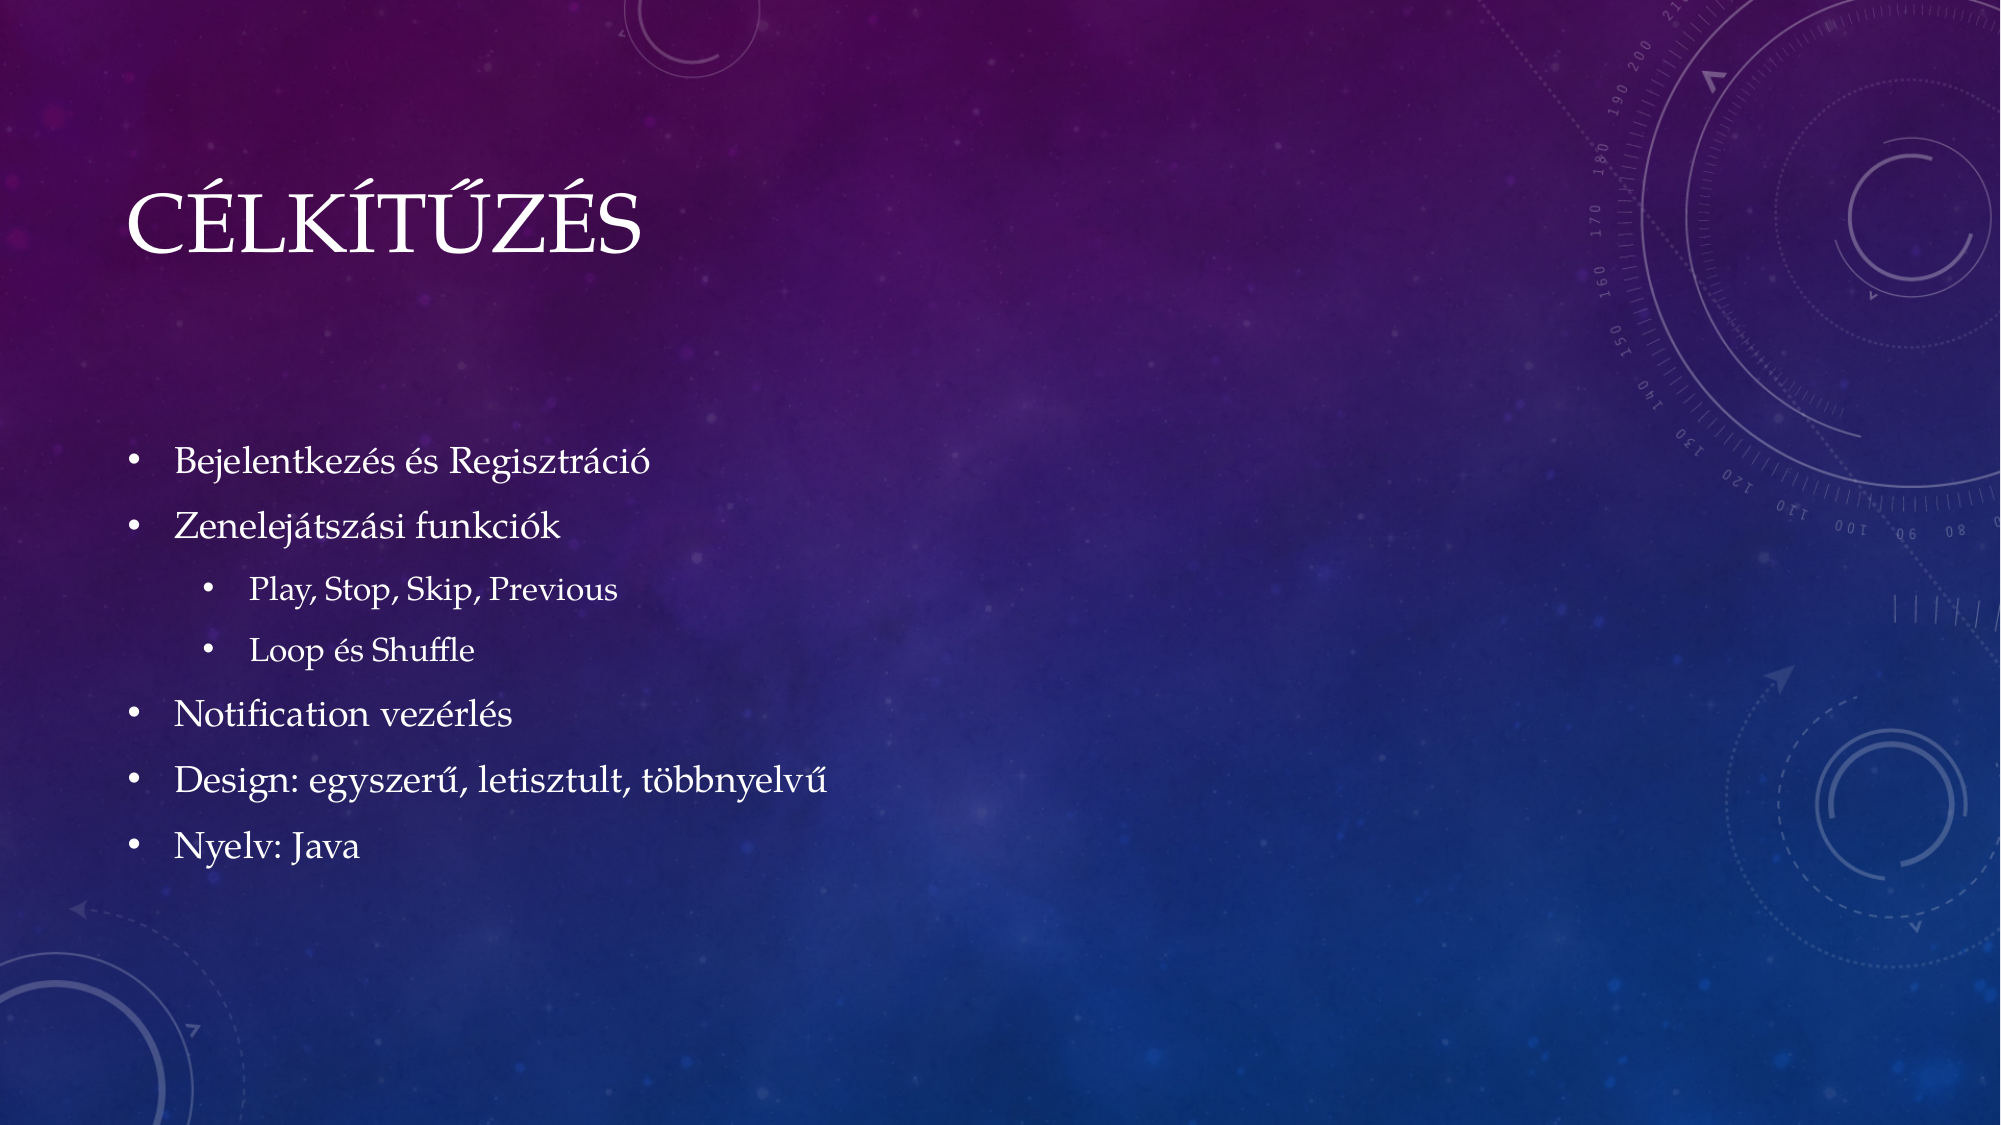

# Célkítűzés
Bejelentkezés és Regisztráció
Zenelejátszási funkciók
Play, Stop, Skip, Previous
Loop és Shuffle
Notification vezérlés
Design: egyszerű, letisztult, többnyelvű
Nyelv: Java